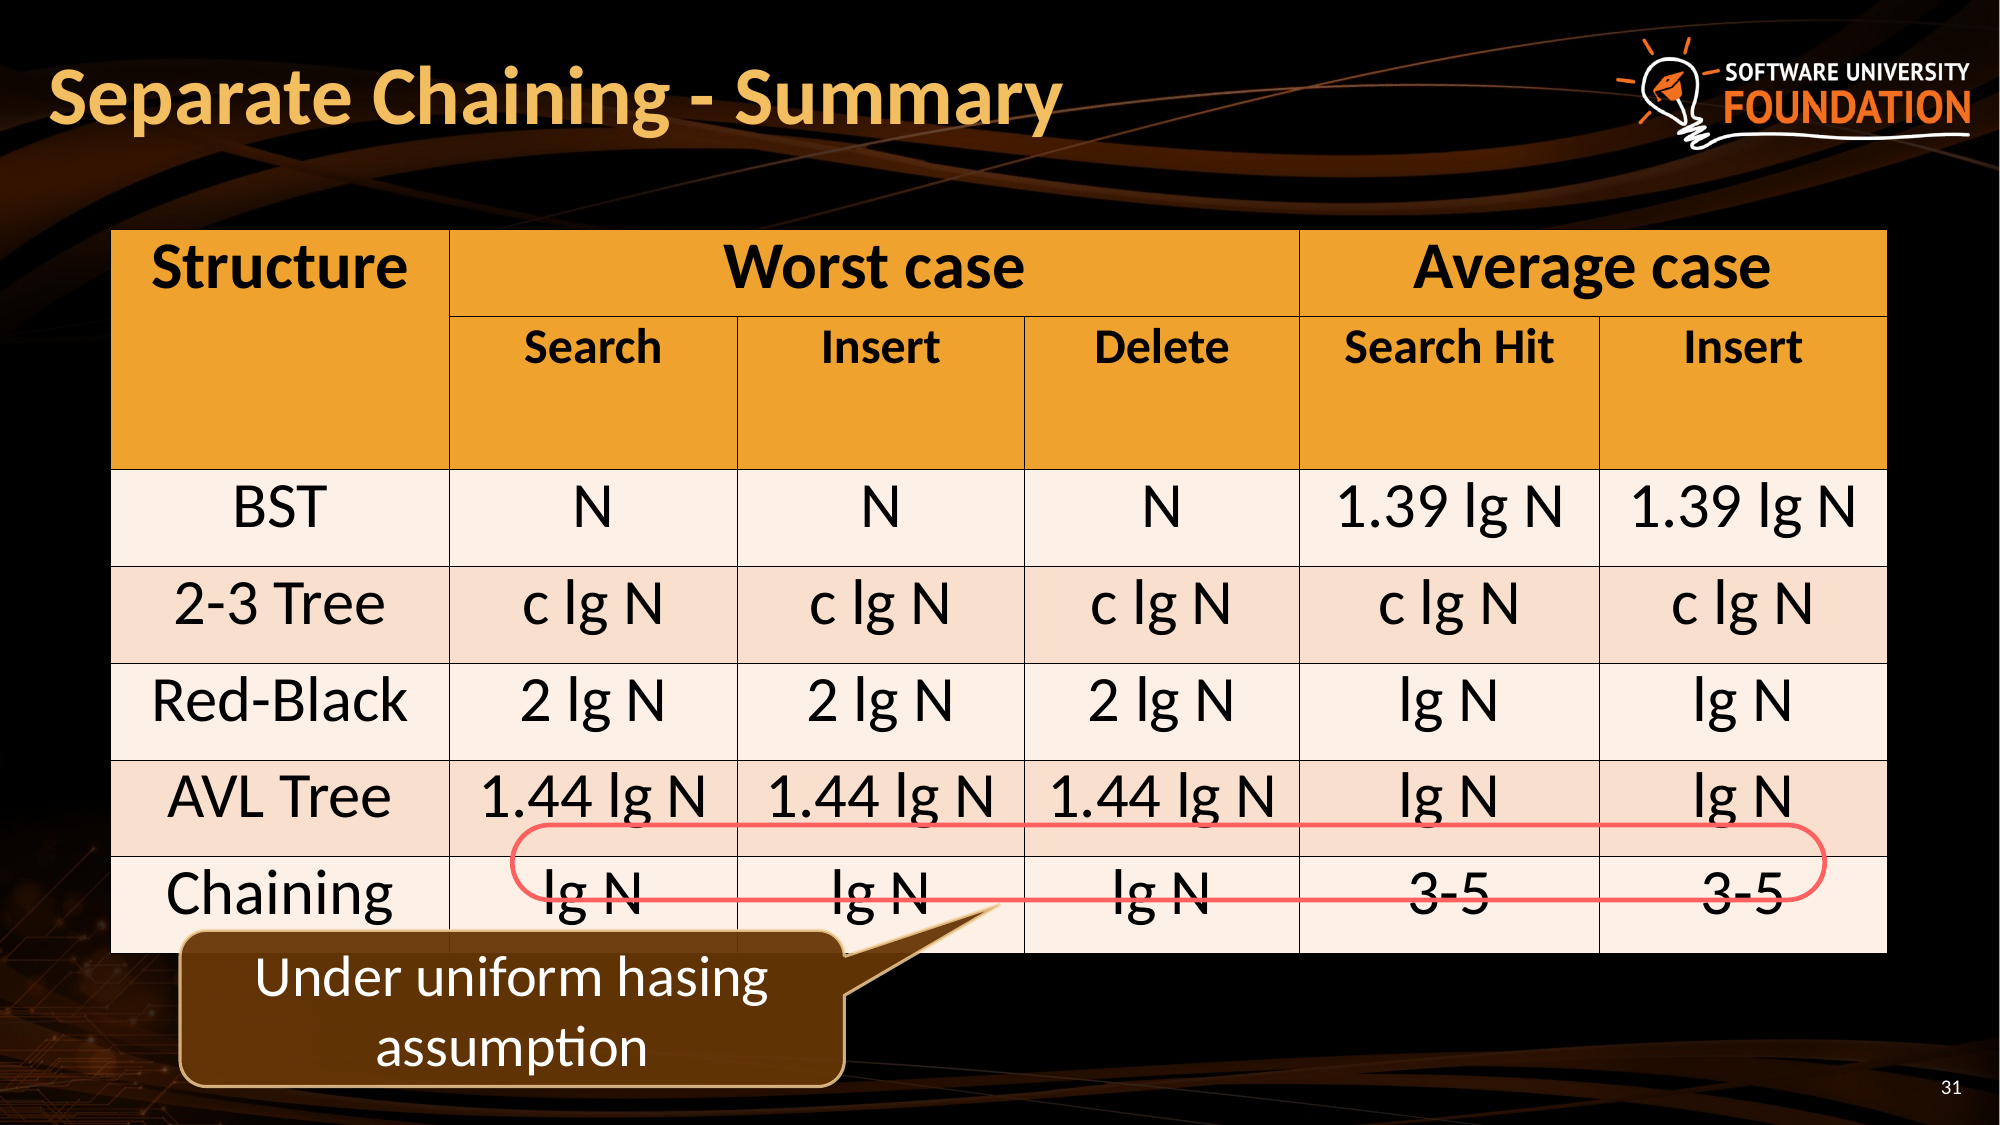

# Separate Chaining - Summary
| Structure | Worst case |  |  | Average case |  |
| --- | --- | --- | --- | --- | --- |
|  | Search | Insert | Delete | Search Hit | Insert |
| BST | N | N | N | 1.39 lg N | 1.39 lg N |
| 2-3 Tree | c lg N | c lg N | c lg N | c lg N | c lg N |
| Red-Black | 2 lg N | 2 lg N | 2 lg N | lg N | lg N |
| AVL Tree | 1.44 lg N | 1.44 lg N | 1.44 lg N | lg N | lg N |
| Chaining | lg N | lg N | lg N | 3-5 | 3-5 |

Under uniform hasing assumption
31